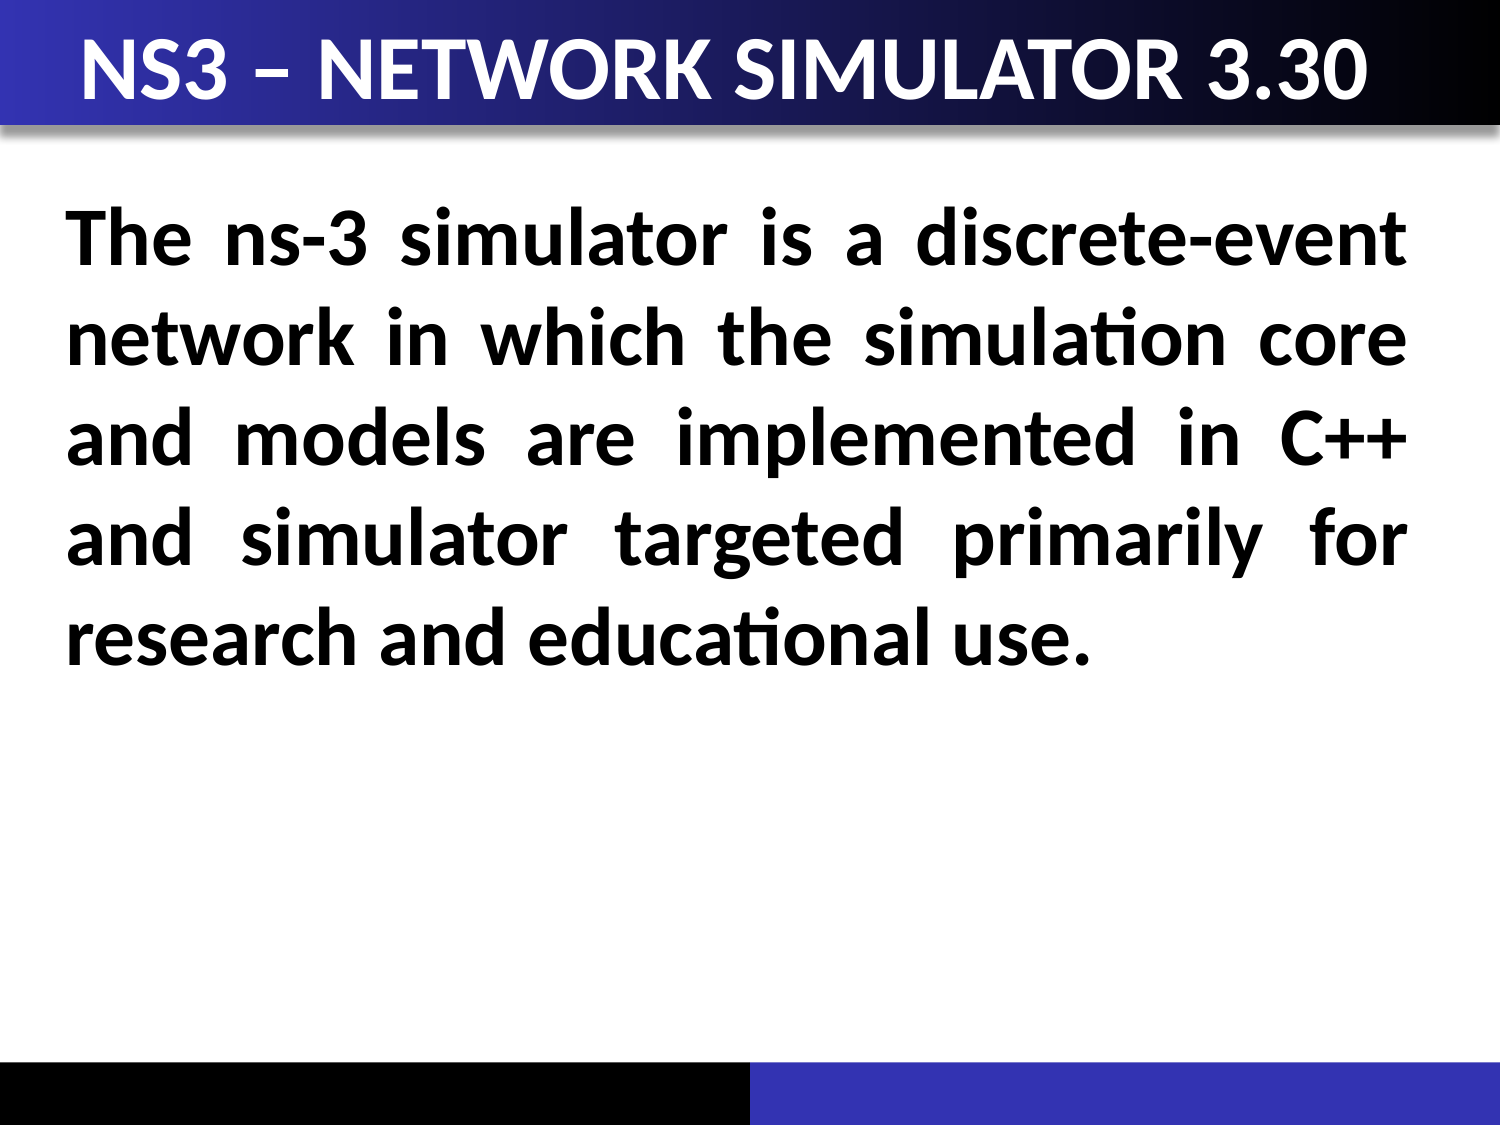

# NS3 – NETWORK SIMULATOR 3.30
The ns-3 simulator is a discrete-event network in which the simulation core and models are implemented in C++ and simulator targeted primarily for research and educational use.